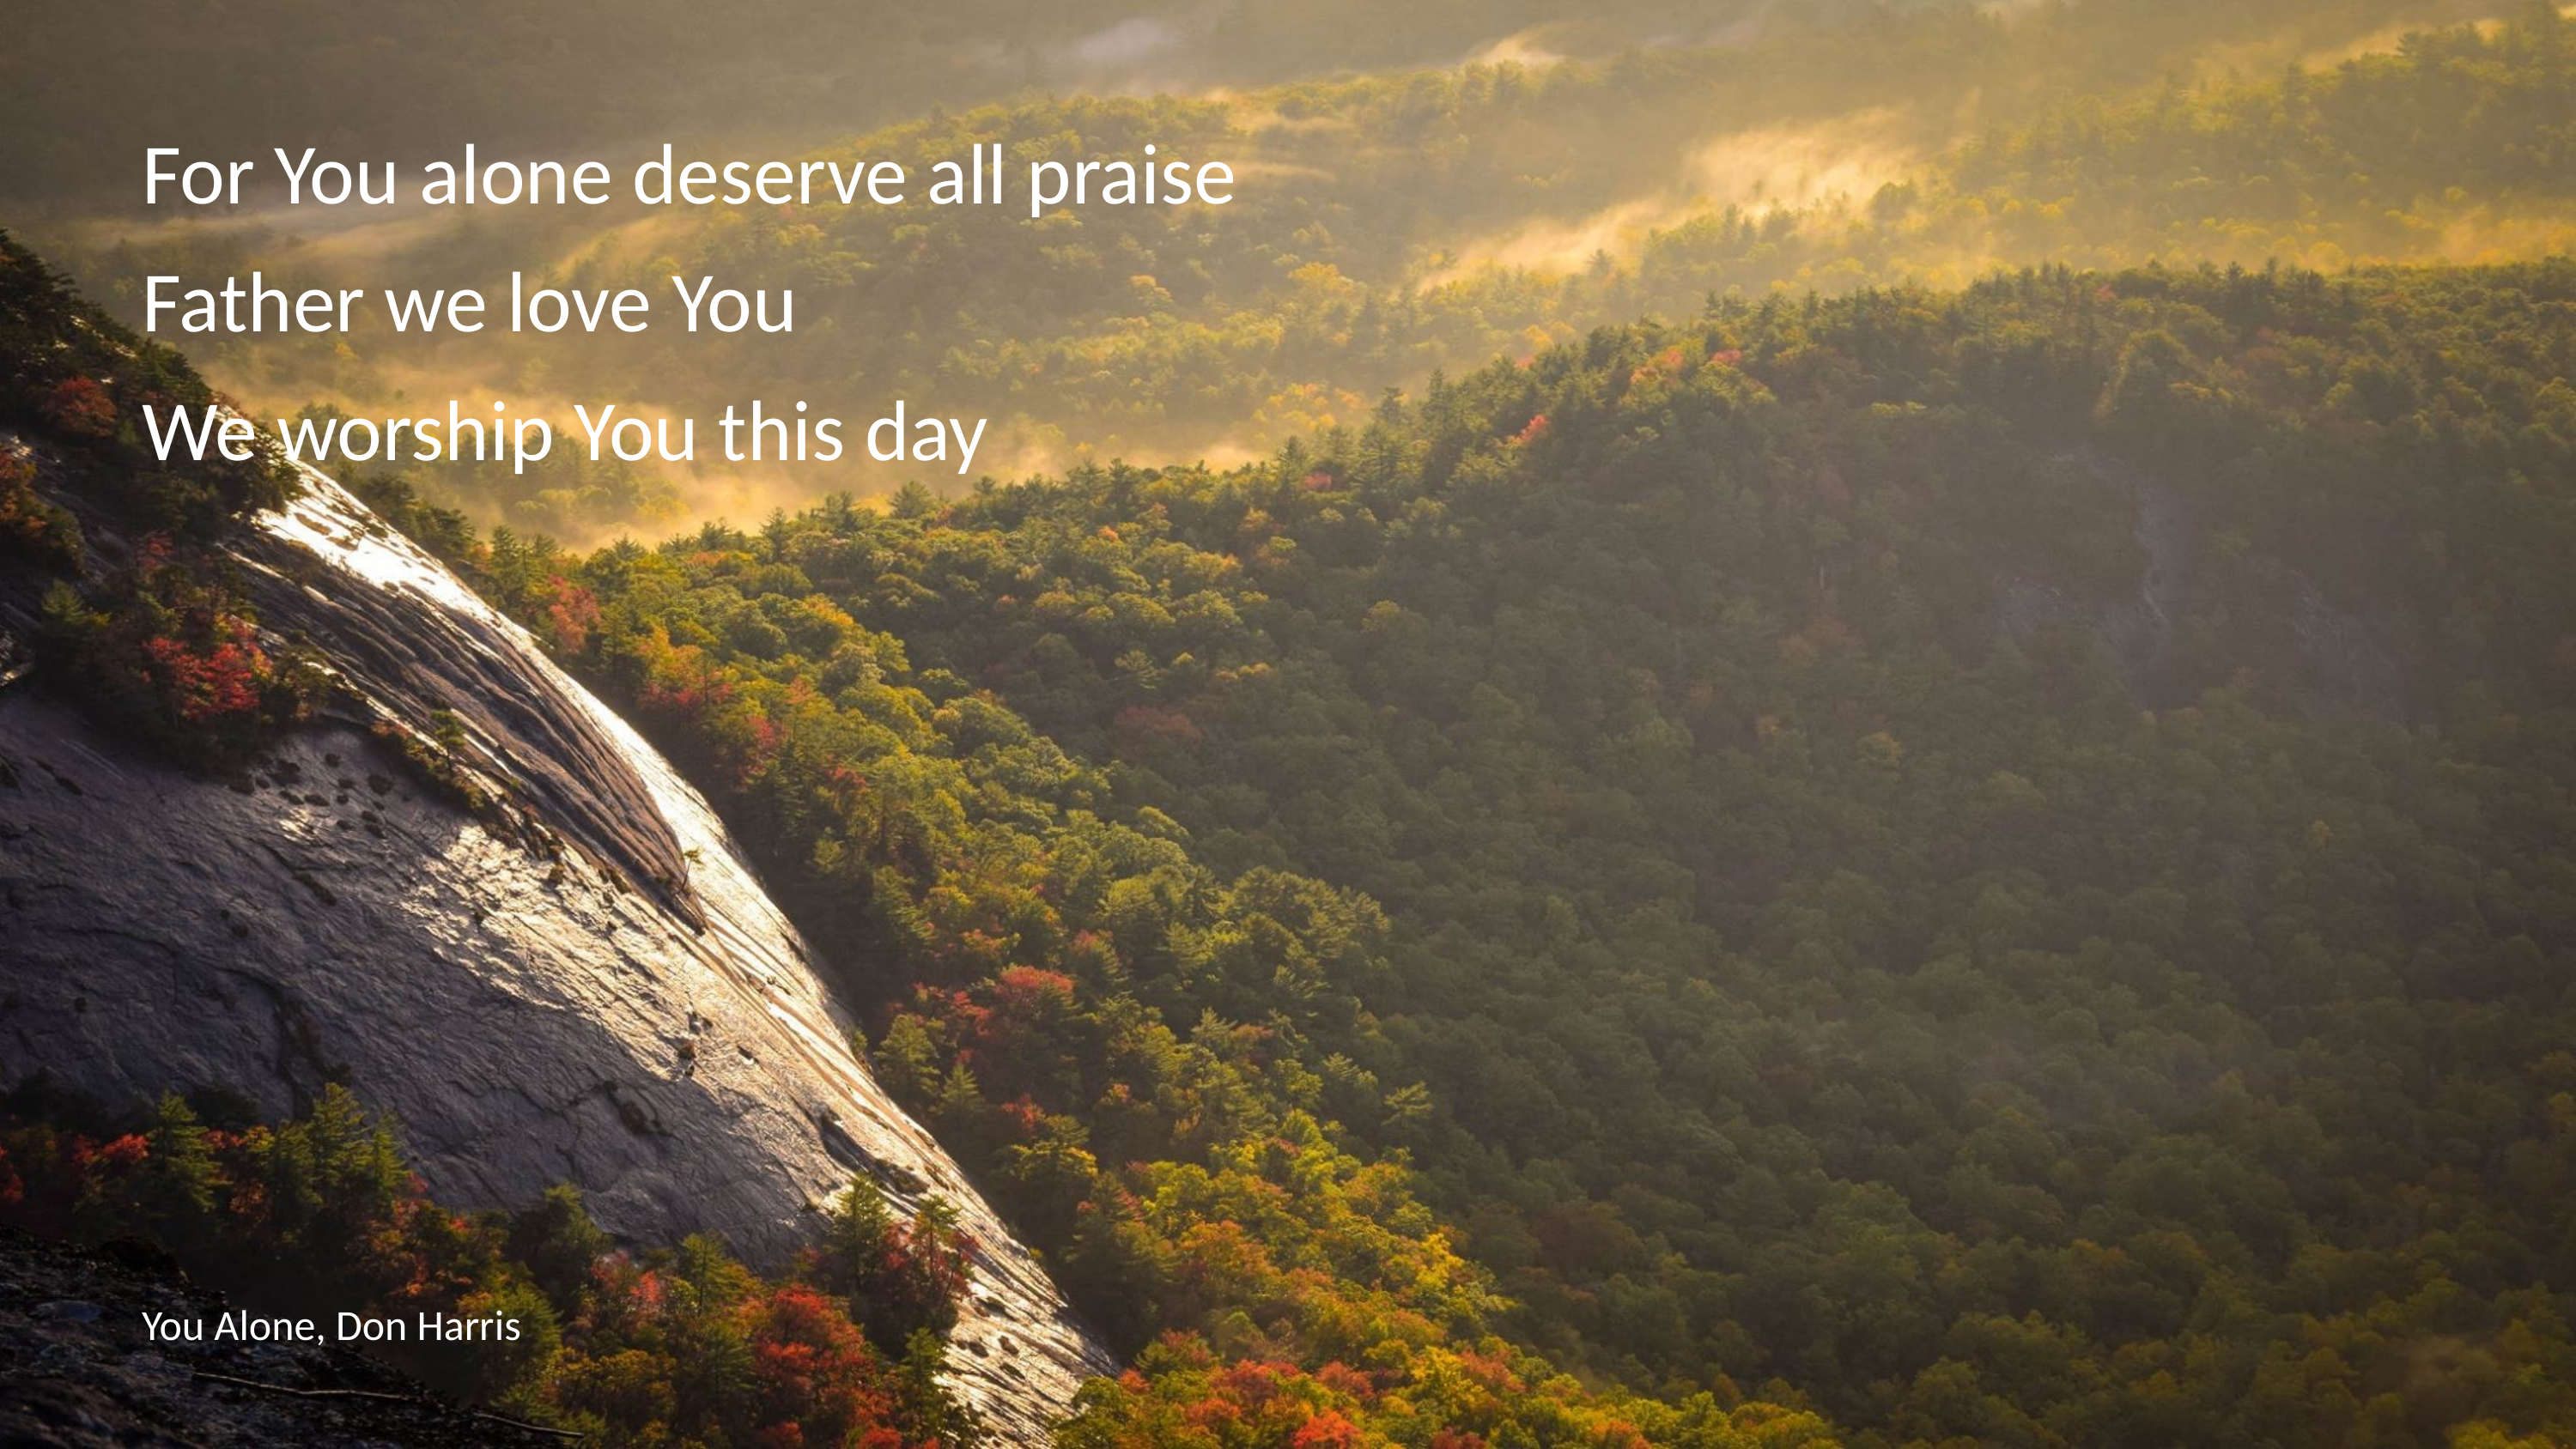

For You alone deserve all praise
Father we love You
We worship You this day

# You Alone, Don Harris